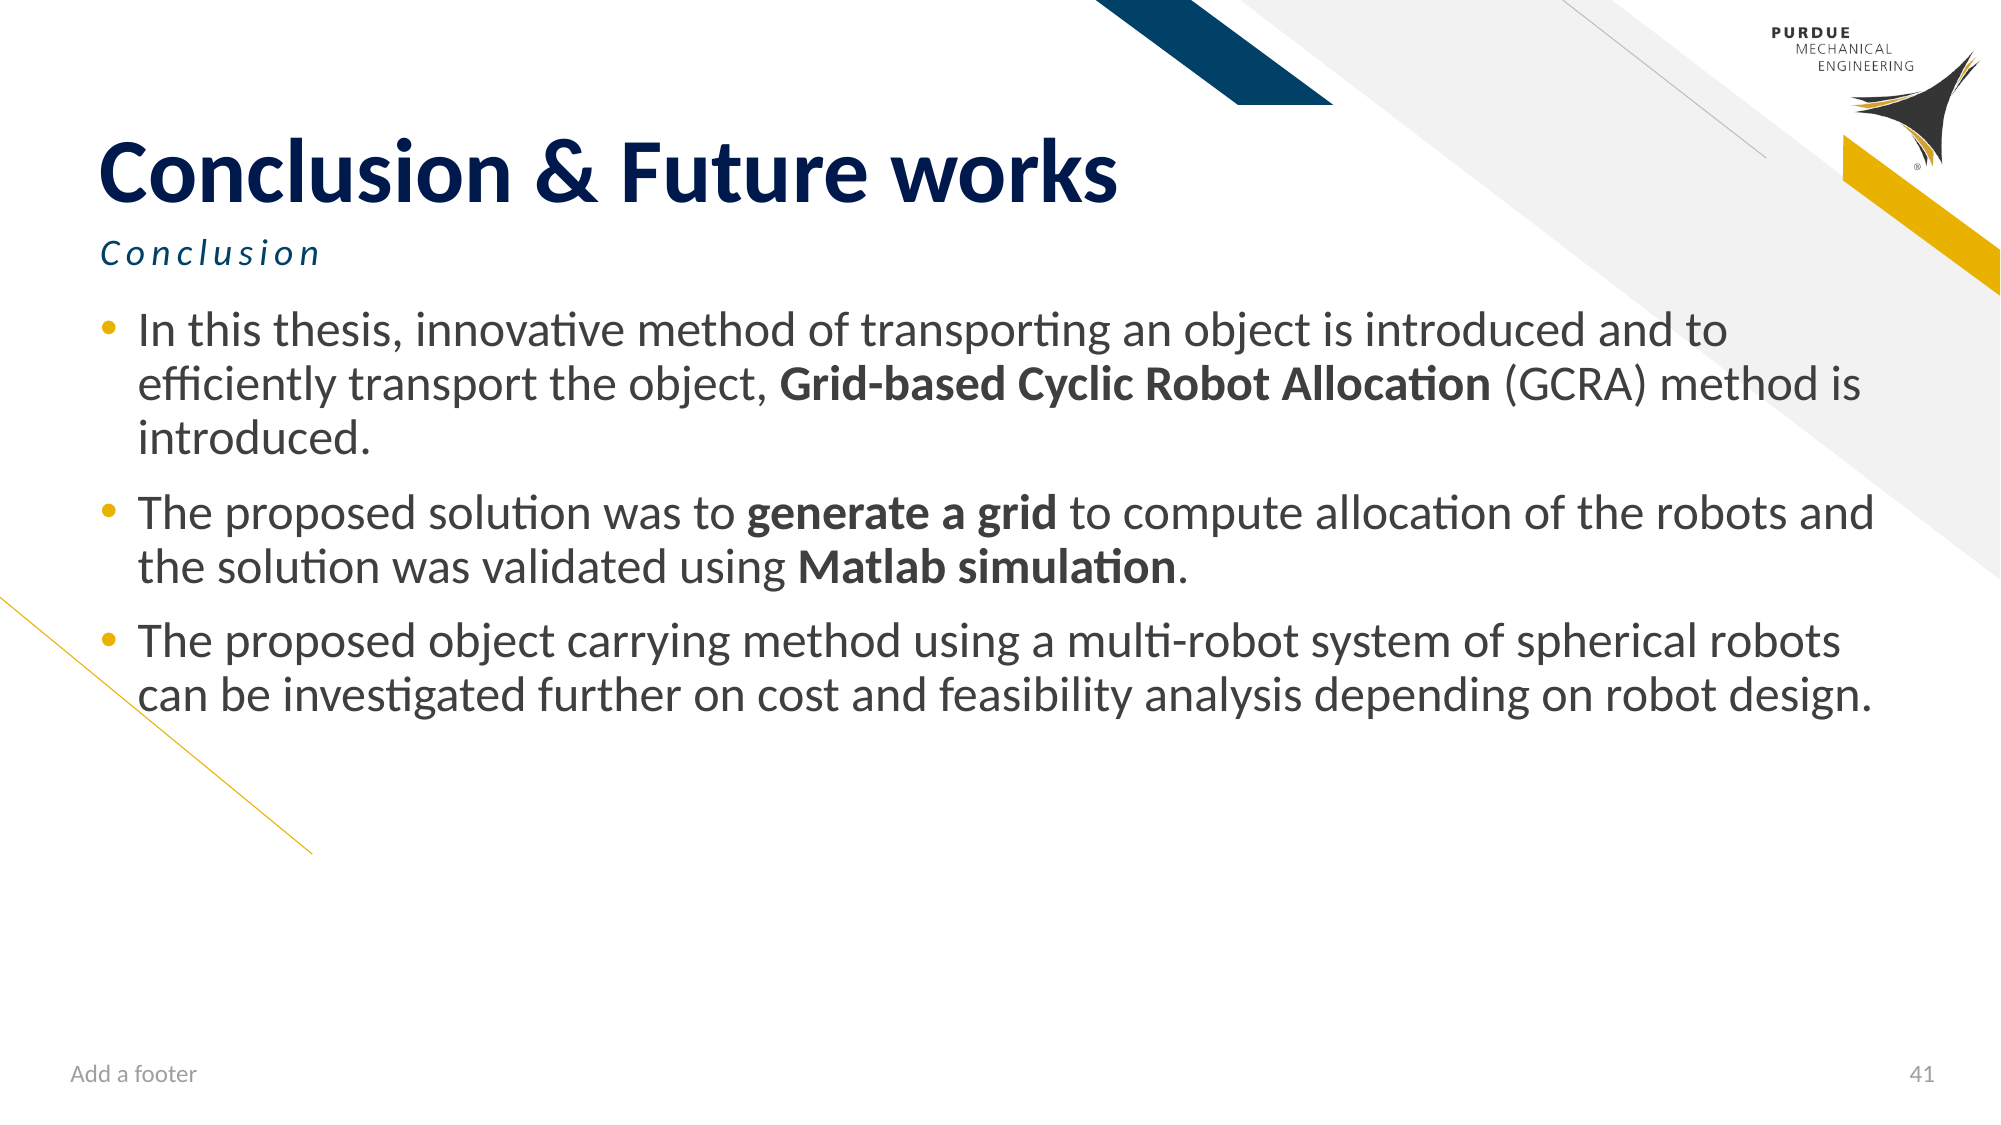

# Conclusion & Future works
Conclusion
In this thesis, innovative method of transporting an object is introduced and to efficiently transport the object, Grid-based Cyclic Robot Allocation (GCRA) method is introduced.
The proposed solution was to generate a grid to compute allocation of the robots and the solution was validated using Matlab simulation.
The proposed object carrying method using a multi-robot system of spherical robots can be investigated further on cost and feasibility analysis depending on robot design.
Add a footer
41